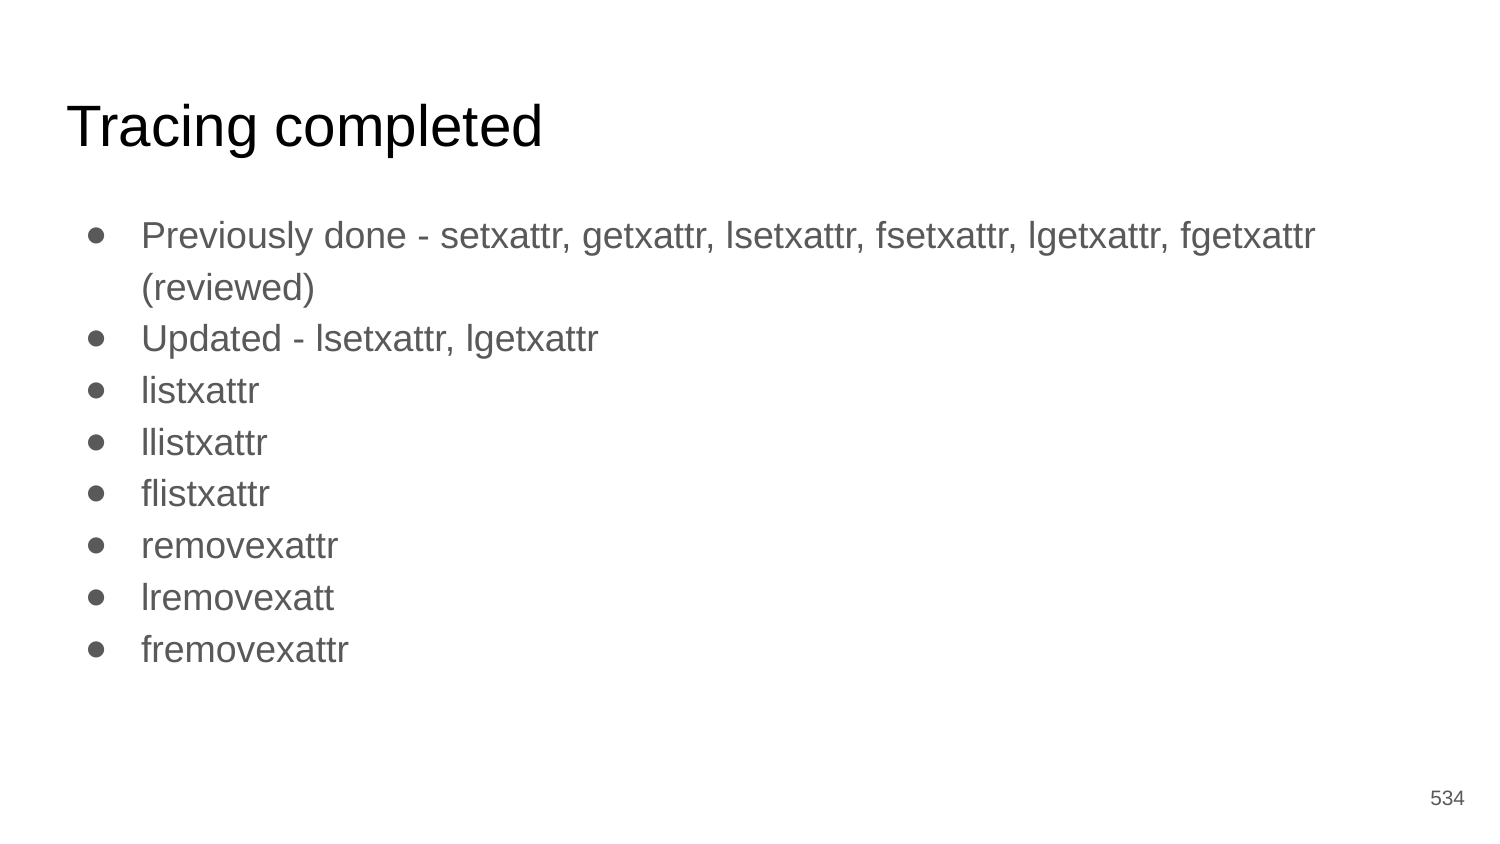

# Tracing completed
Previously done - setxattr, getxattr, lsetxattr, fsetxattr, lgetxattr, fgetxattr (reviewed)
Updated - lsetxattr, lgetxattr
listxattr
llistxattr
flistxattr
removexattr
lremovexatt
fremovexattr
534